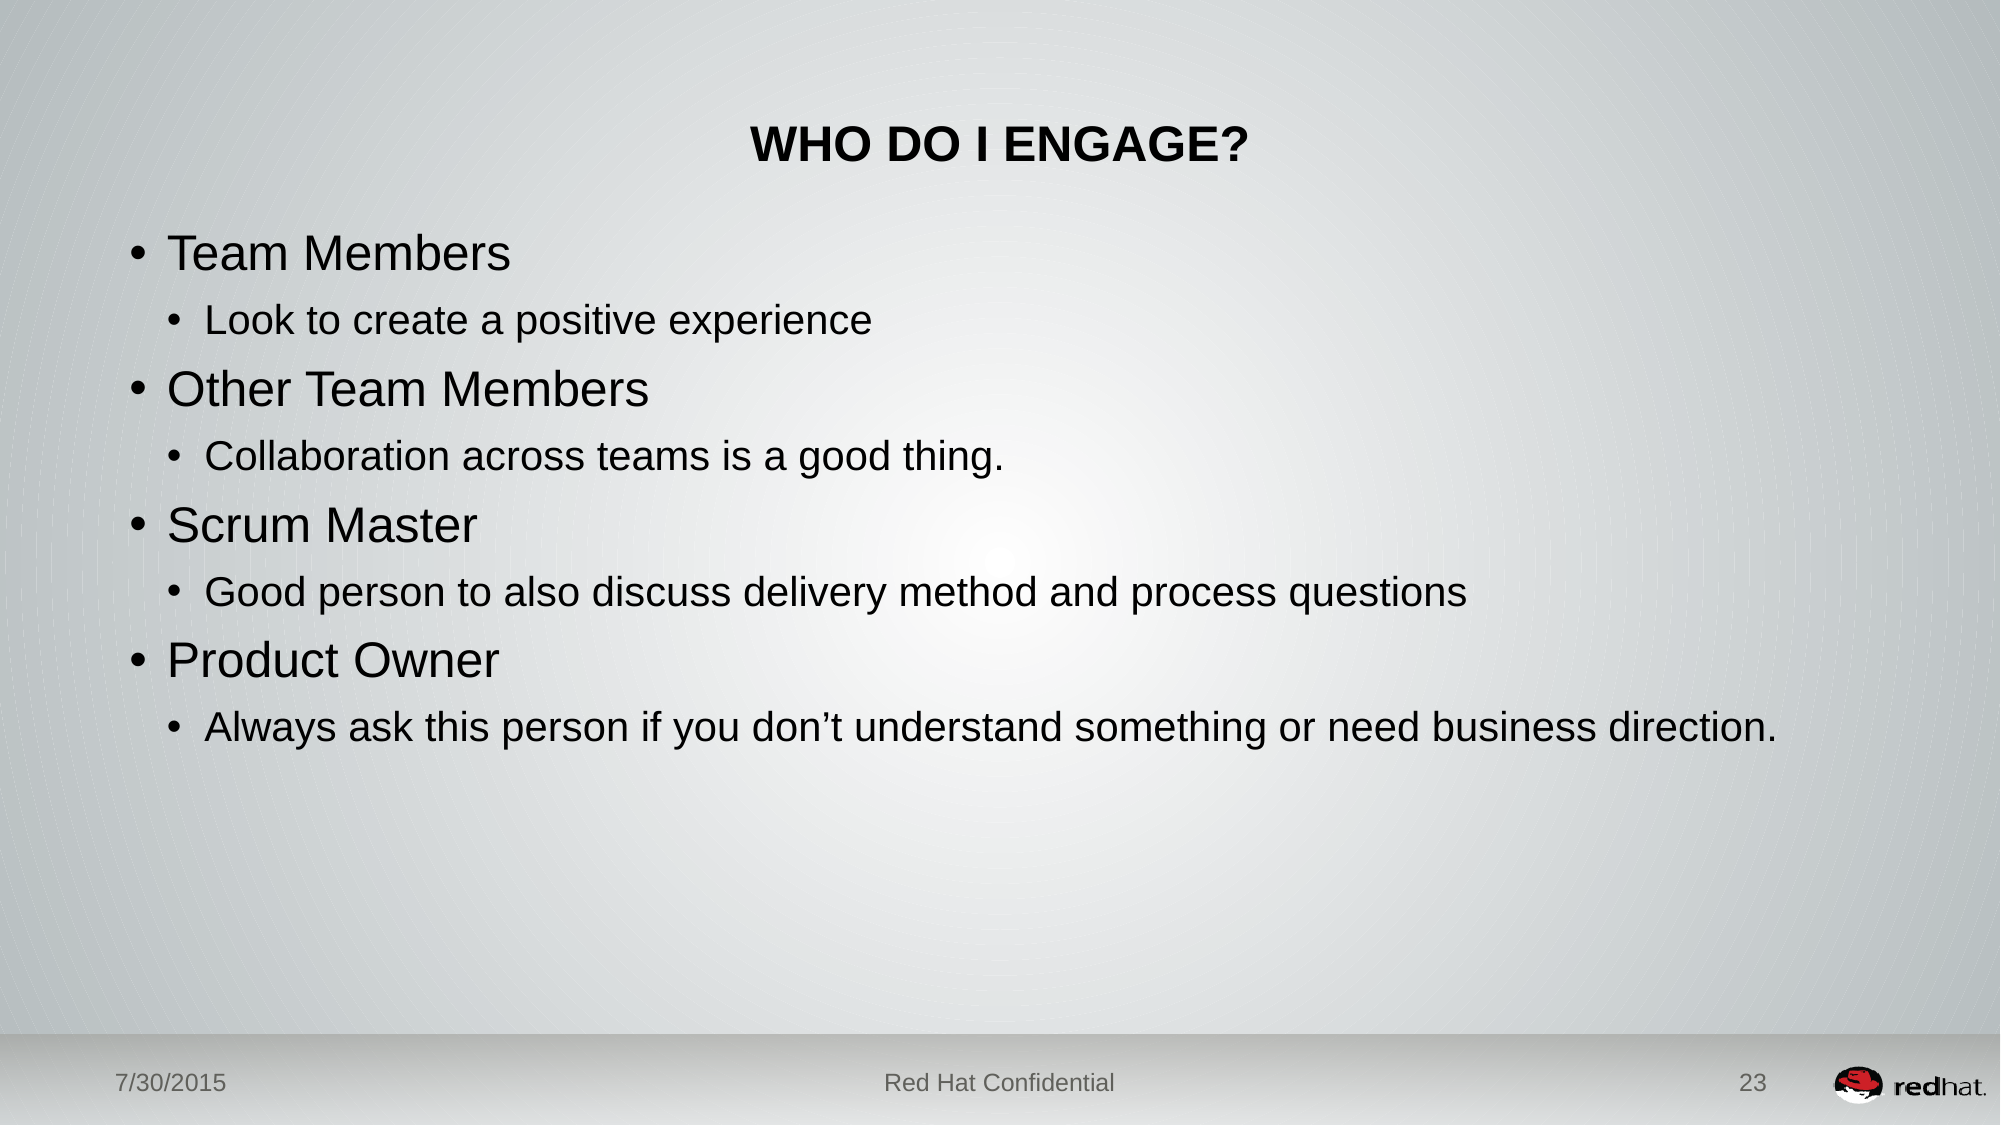

# Who do I Engage?
Team Members
Look to create a positive experience
Other Team Members
Collaboration across teams is a good thing.
Scrum Master
Good person to also discuss delivery method and process questions
Product Owner
Always ask this person if you don’t understand something or need business direction.

7/30/2015
Red Hat Confidential
23